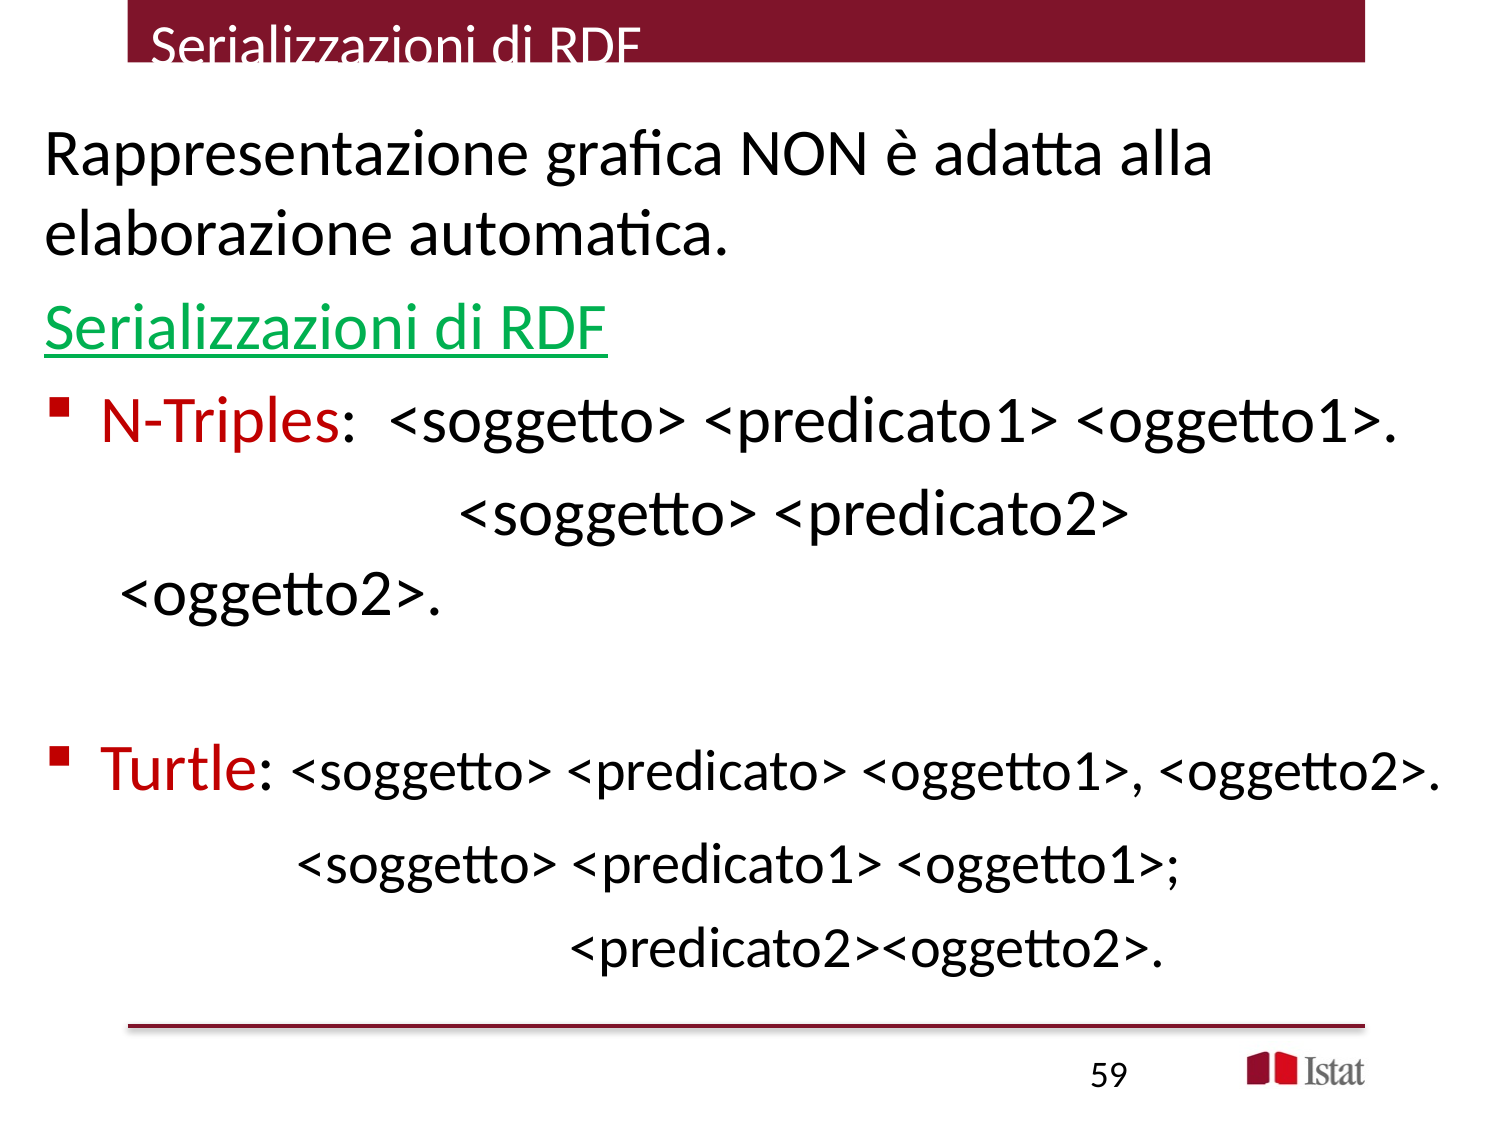

# Serializzazioni di RDF
Rappresentazione grafica NON è adatta alla elaborazione automatica.
Serializzazioni di RDF
N-Triples:  <soggetto> <predicato1> <oggetto1>.
		   <soggetto> <predicato2> <oggetto2>.

Turtle: <soggetto> <predicato> <oggetto1>, <oggetto2>.
      	       <soggetto> <predicato1> <oggetto1>;
			     <predicato2><oggetto2>.

59